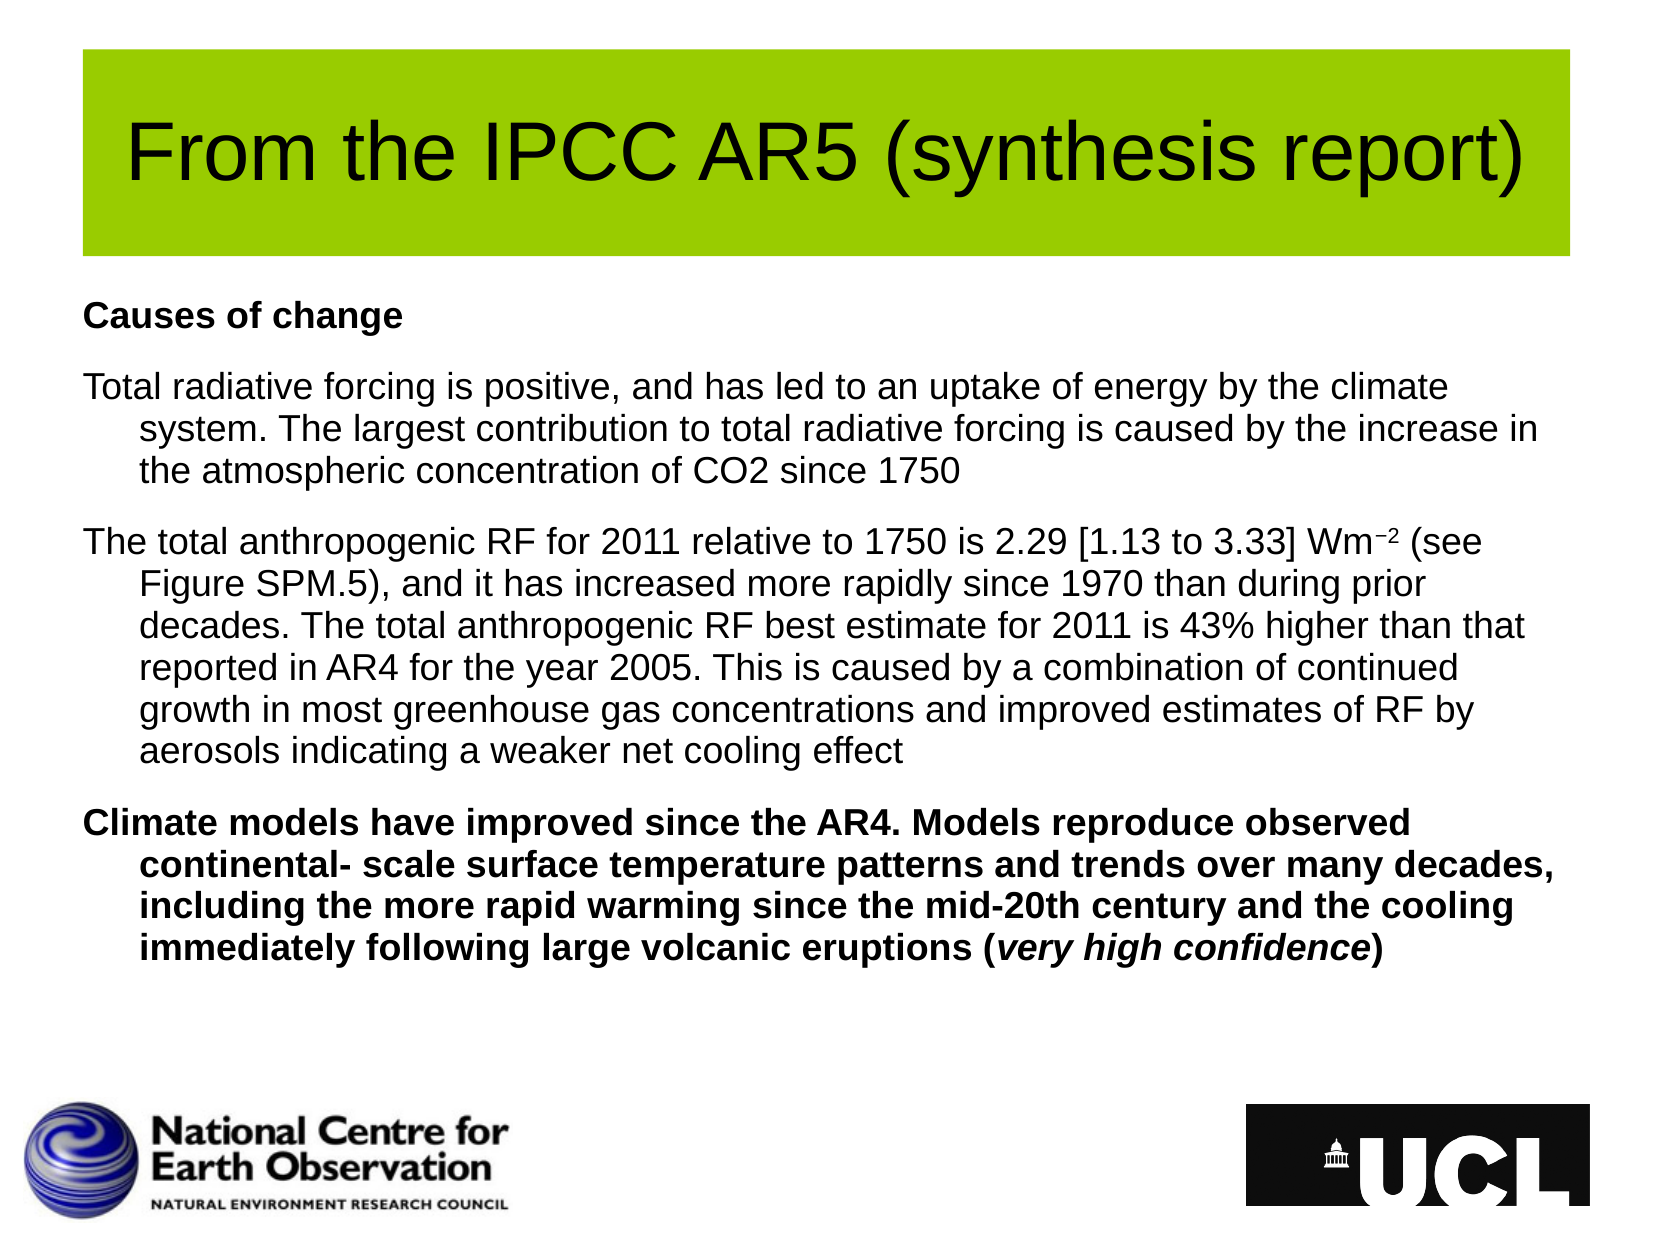

# From the IPCC AR5 (synthesis report)
Causes of change
Total radiative forcing is positive, and has led to an uptake of energy by the climate system. The largest contribution to total radiative forcing is caused by the increase in the atmospheric concentration of CO2 since 1750
The total anthropogenic RF for 2011 relative to 1750 is 2.29 [1.13 to 3.33] Wm−2 (see Figure SPM.5), and it has increased more rapidly since 1970 than during prior decades. The total anthropogenic RF best estimate for 2011 is 43% higher than that reported in AR4 for the year 2005. This is caused by a combination of continued growth in most greenhouse gas concentrations and improved estimates of RF by aerosols indicating a weaker net cooling effect
Climate models have improved since the AR4. Models reproduce observed continental- scale surface temperature patterns and trends over many decades, including the more rapid warming since the mid-20th century and the cooling immediately following large volcanic eruptions (very high confidence)